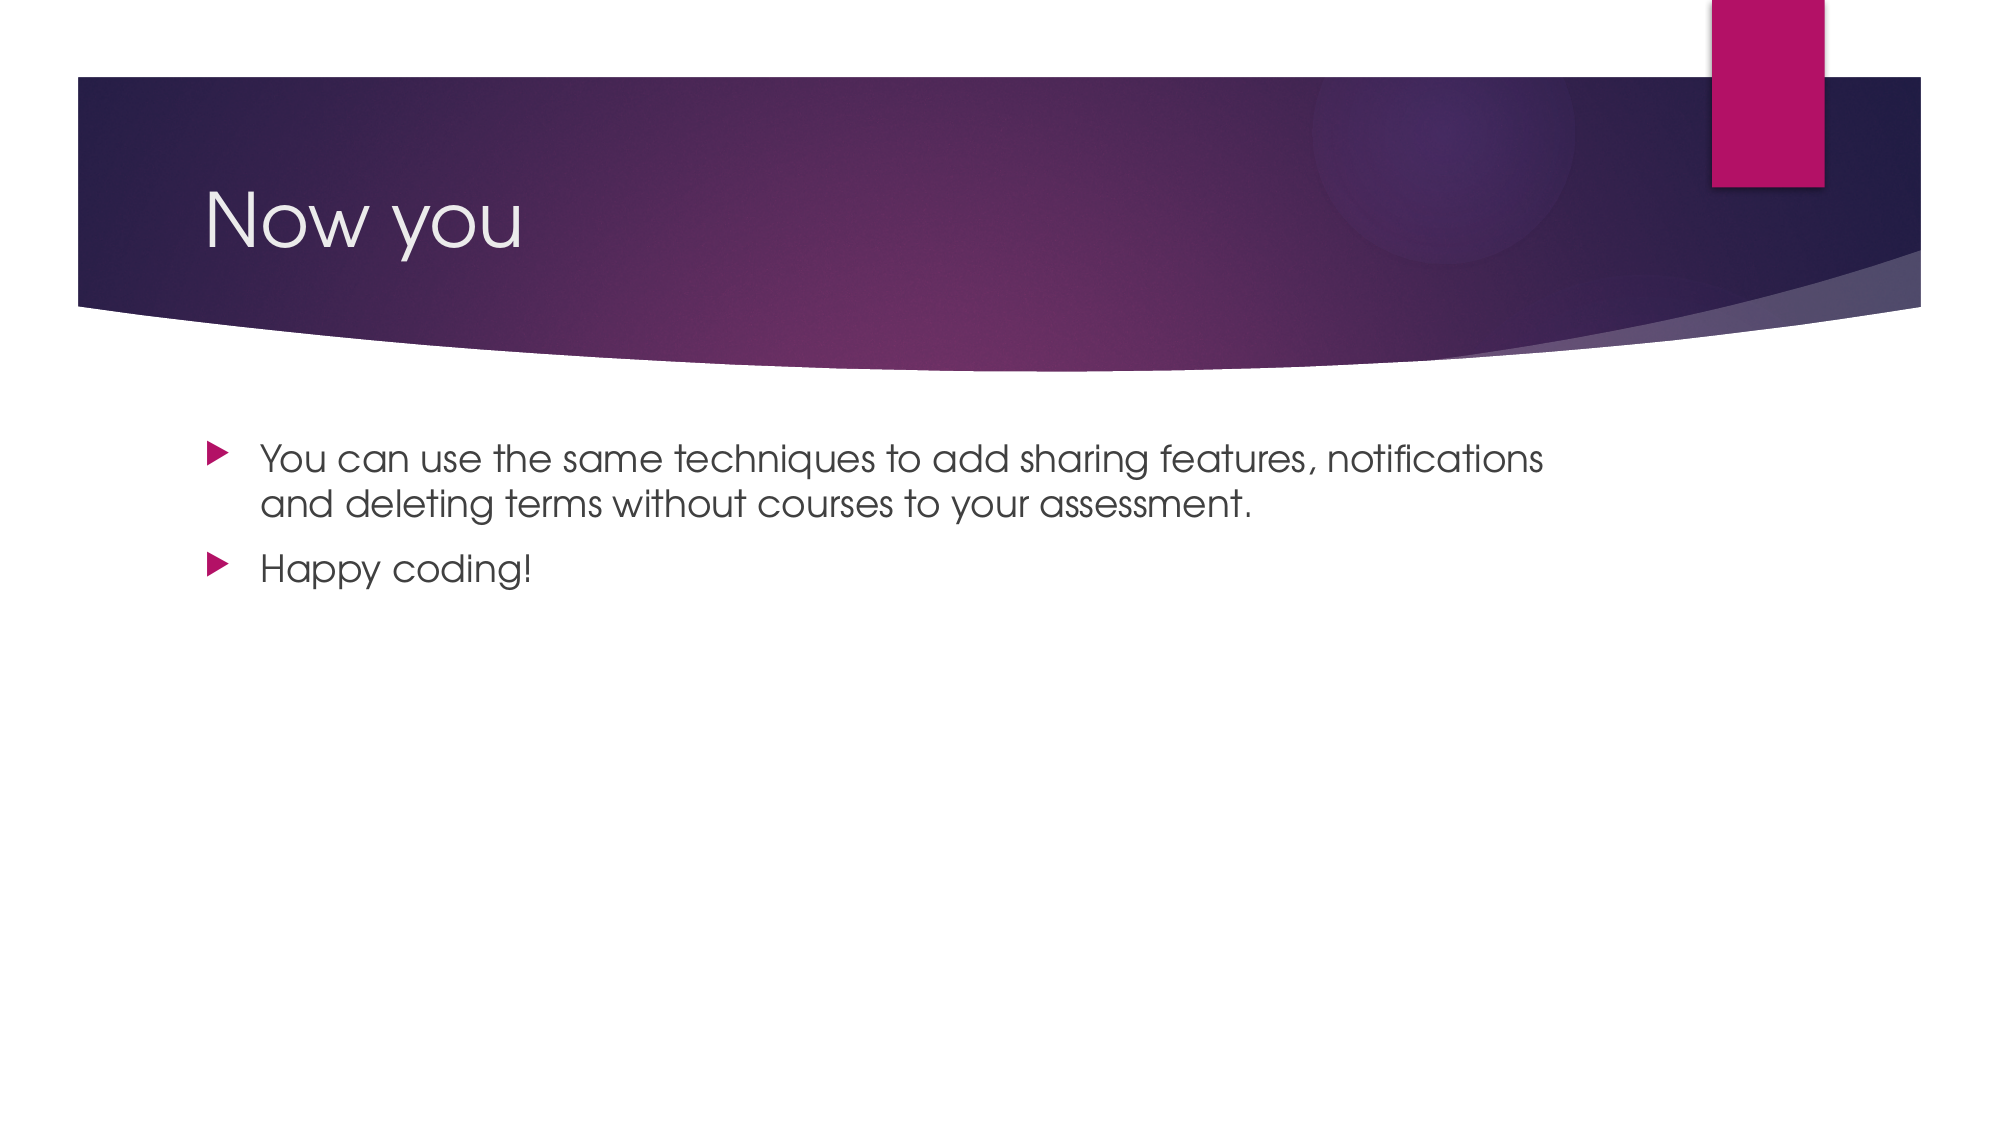

# Now you
You can use the same techniques to add sharing features, notifications  and deleting terms without courses to your assessment.
Happy coding!